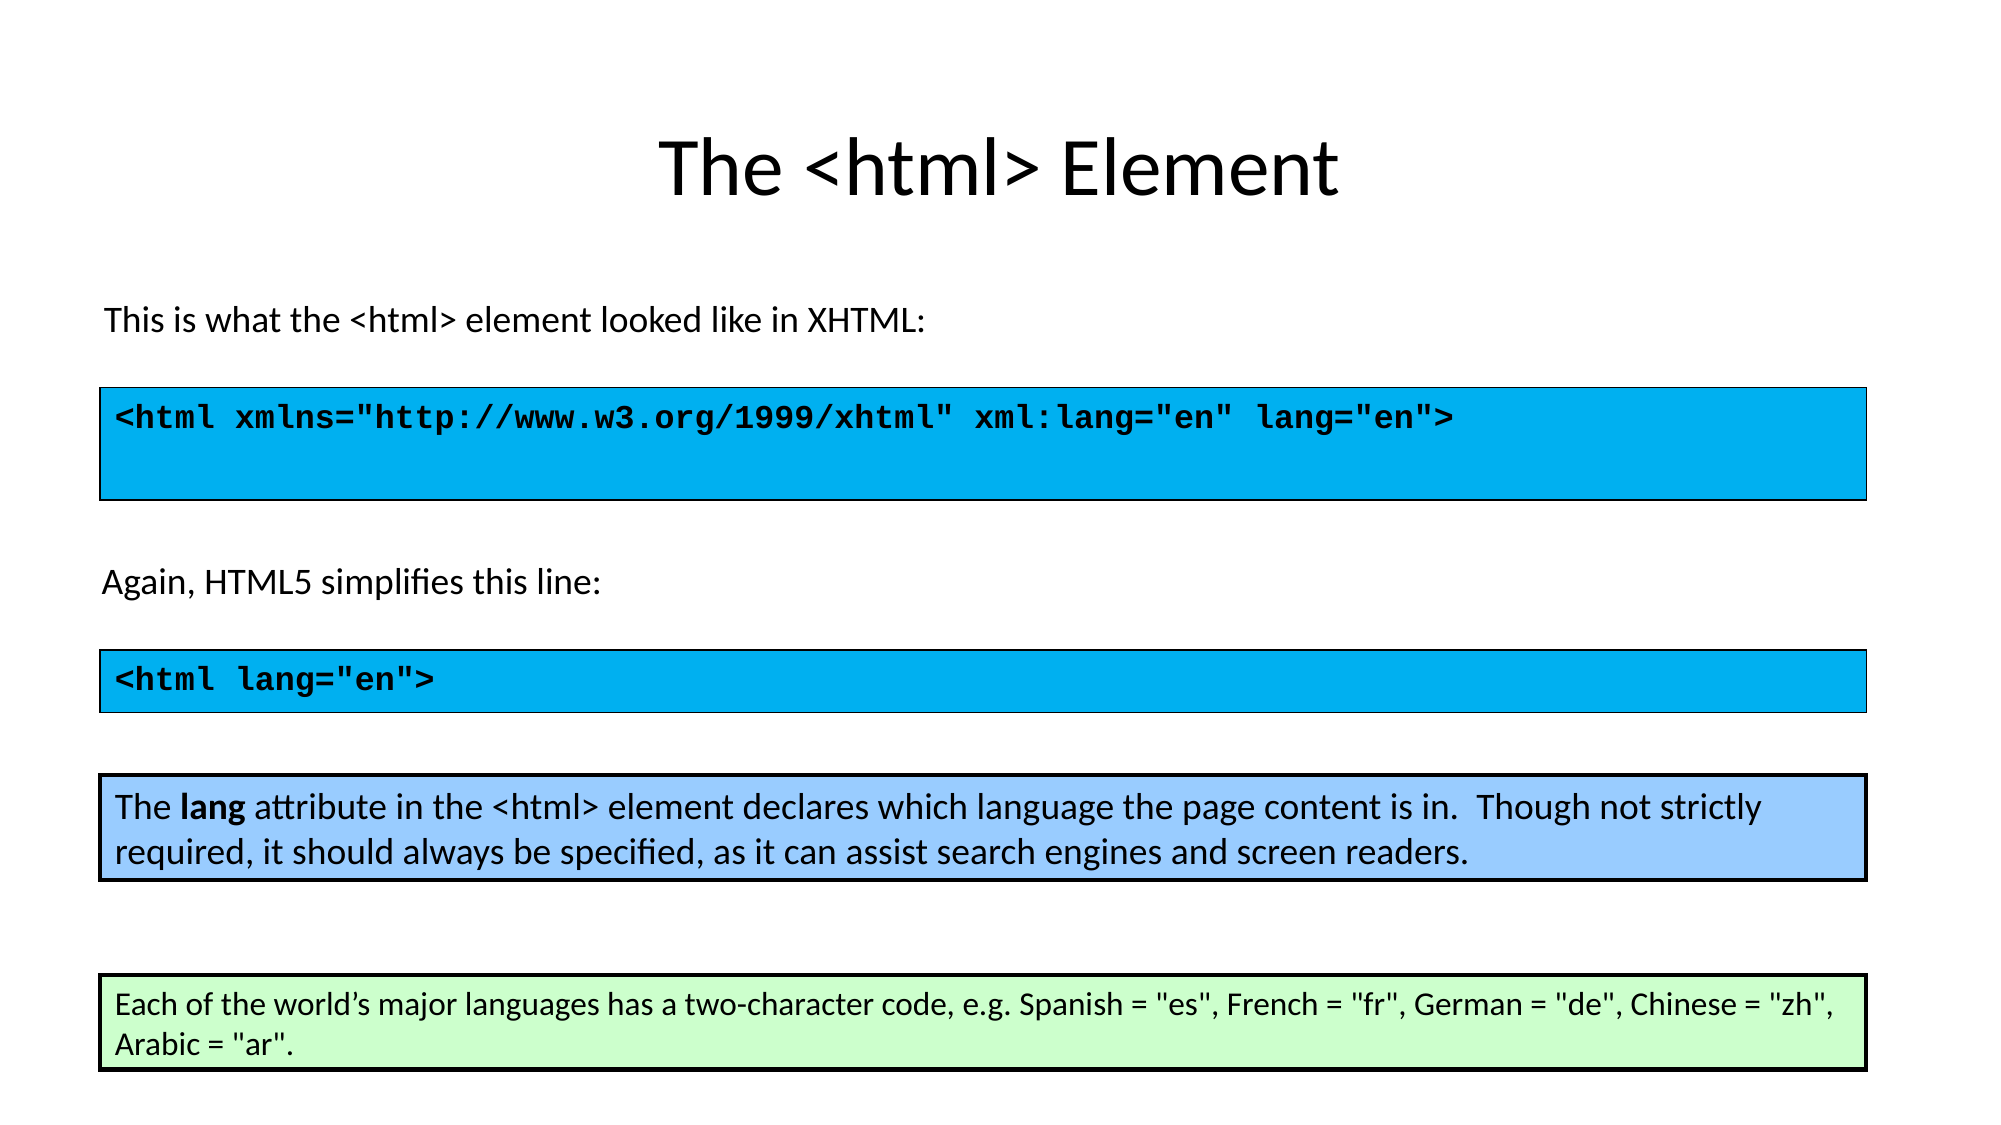

# The <html> Element
This is what the <html> element looked like in XHTML:
<html xmlns="http://www.w3.org/1999/xhtml" xml:lang="en" lang="en">
Again, HTML5 simplifies this line:
<html lang="en">
The lang attribute in the <html> element declares which language the page content is in.  Though not strictly required, it should always be specified, as it can assist search engines and screen readers.
Each of the world’s major languages has a two-character code, e.g. Spanish = "es", French = "fr", German = "de", Chinese = "zh", Arabic = "ar".